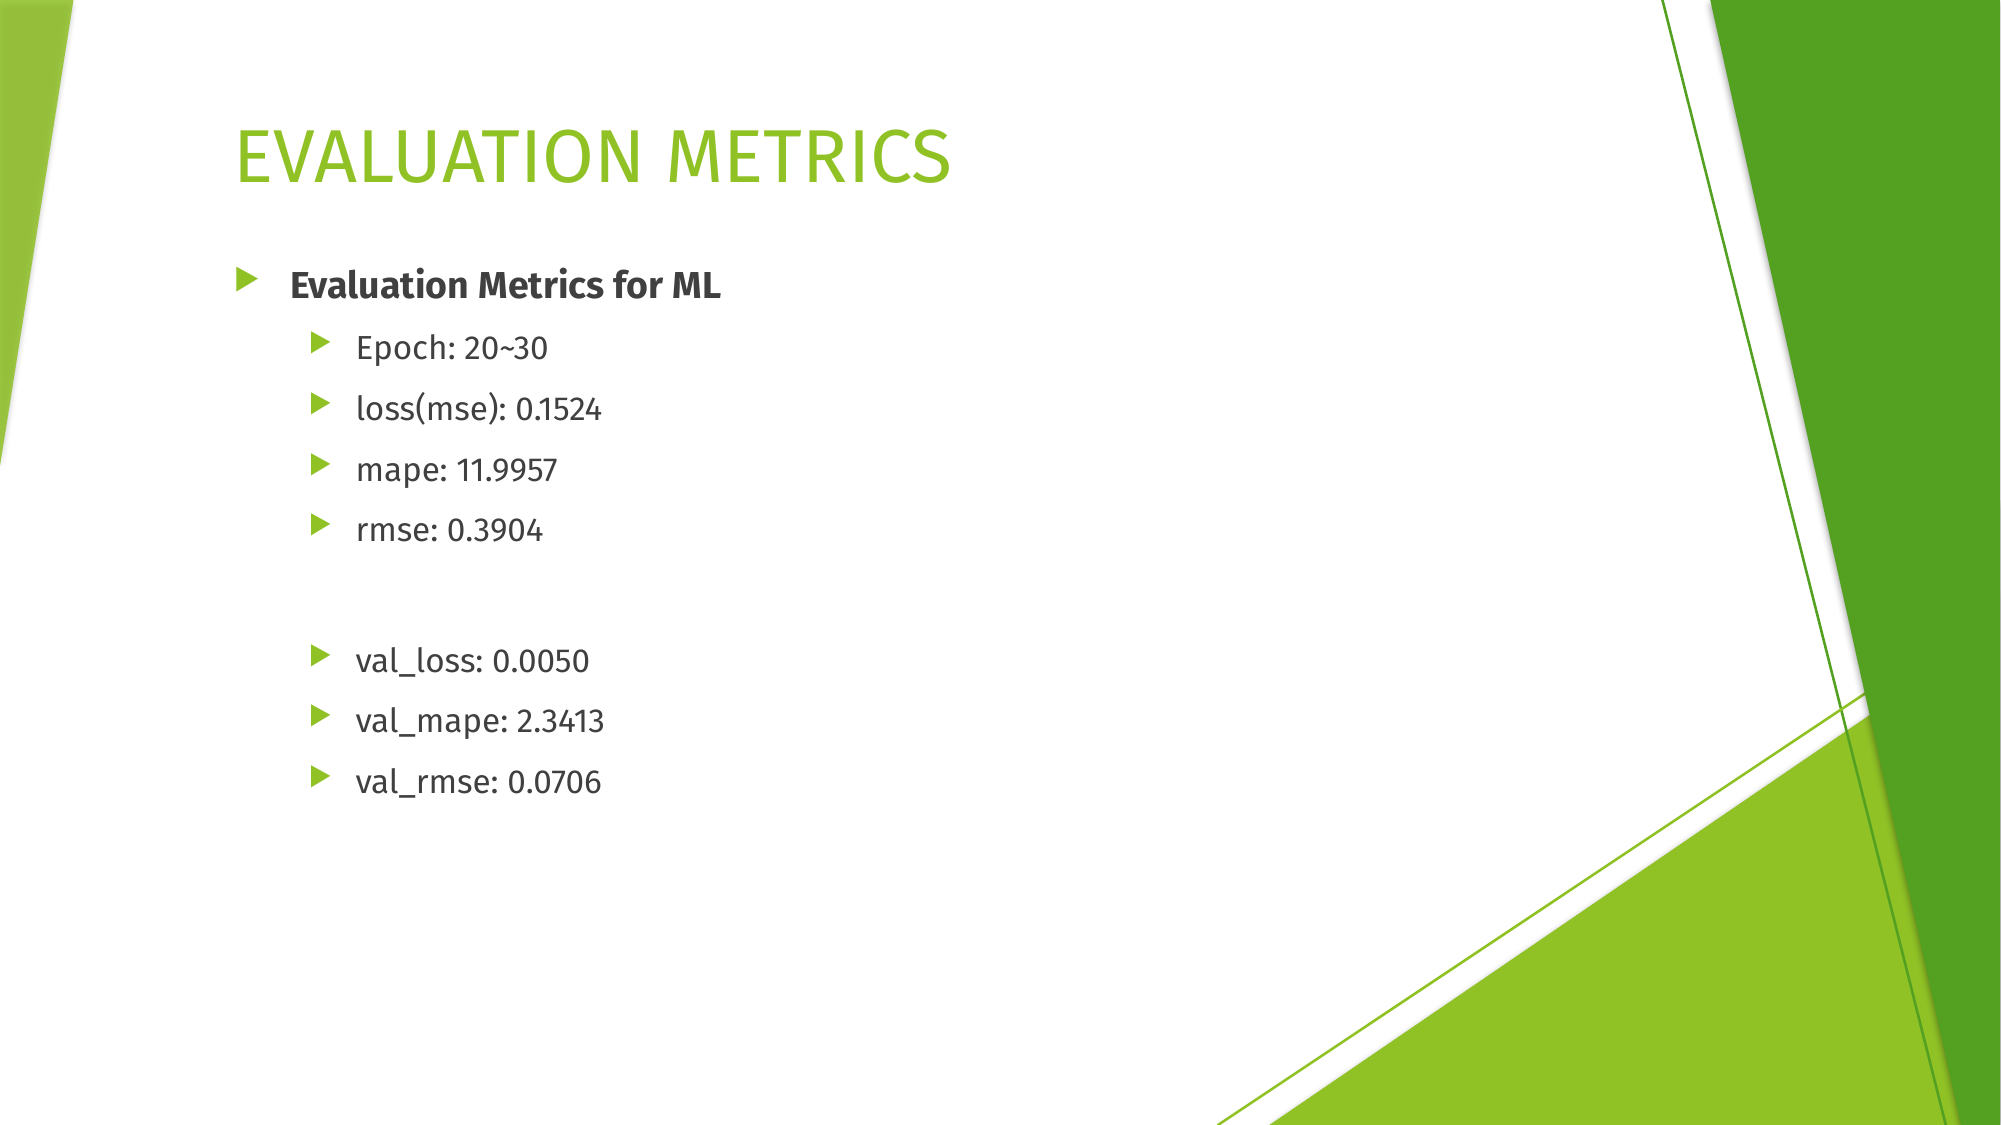

# EVALUATION METRICS
Evaluation Metrics for ML
Epoch: 20~30
loss(mse): 0.1524
mape: 11.9957
rmse: 0.3904

val_loss: 0.0050
val_mape: 2.3413
val_rmse: 0.0706